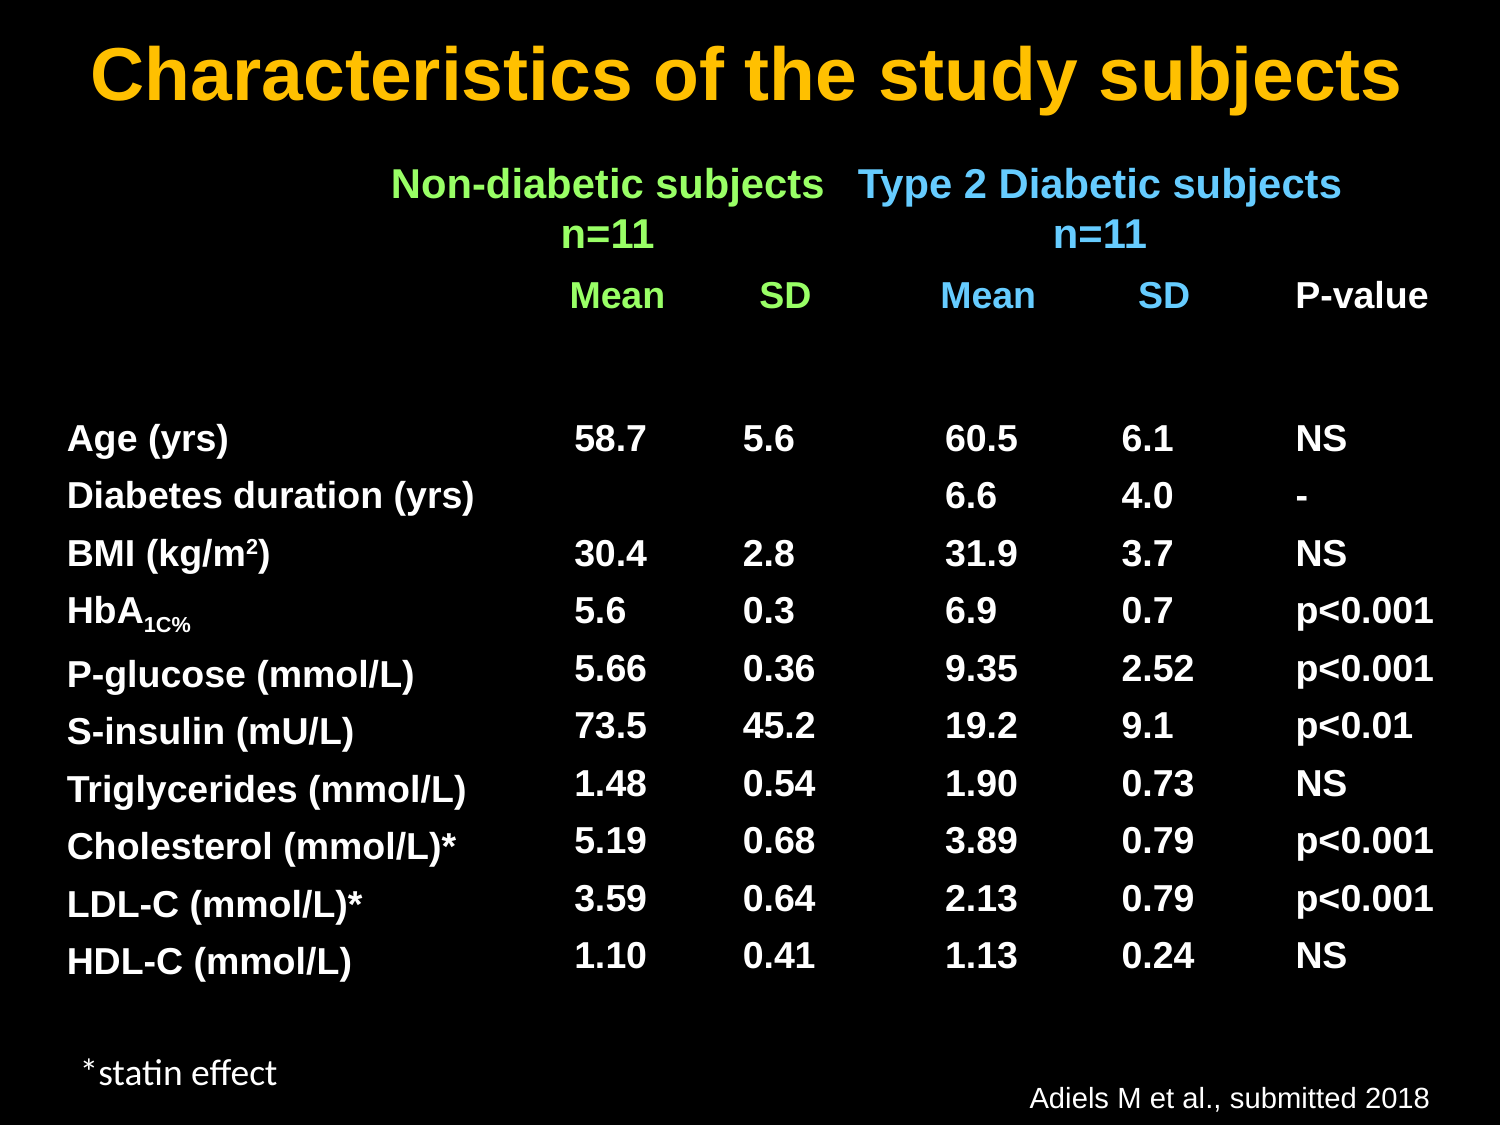

Characteristics of the study subjects
Non-diabetic subjects
n=11
Type 2 Diabetic subjects
n=11
Mean
SD
Mean
SD
P-value
Age (yrs)
Diabetes duration (yrs)
BMI (kg/m2)
HbA1C%
P-glucose (mmol/L)
S-insulin (mU/L)
Triglycerides (mmol/L)
Cholesterol (mmol/L)*
LDL-C (mmol/L)*
HDL-C (mmol/L)
58.7

30.4
5.6
5.66
73.5
1.48
5.19
3.59
1.10
5.6

2.8
0.3
0.36
45.2
0.54
0.68
0.64
0.41
60.5
6.6
31.9
6.9
9.35
19.2
1.90
3.89
2.13
1.13
6.1
4.0
3.7
0.7
2.52
9.1
0.73
0.79
0.79
0.24
NS
-
NS
p<0.001
p<0.001
p<0.01
NS
p<0.001
p<0.001
NS
*statin effect
Adiels M et al., submitted 2018